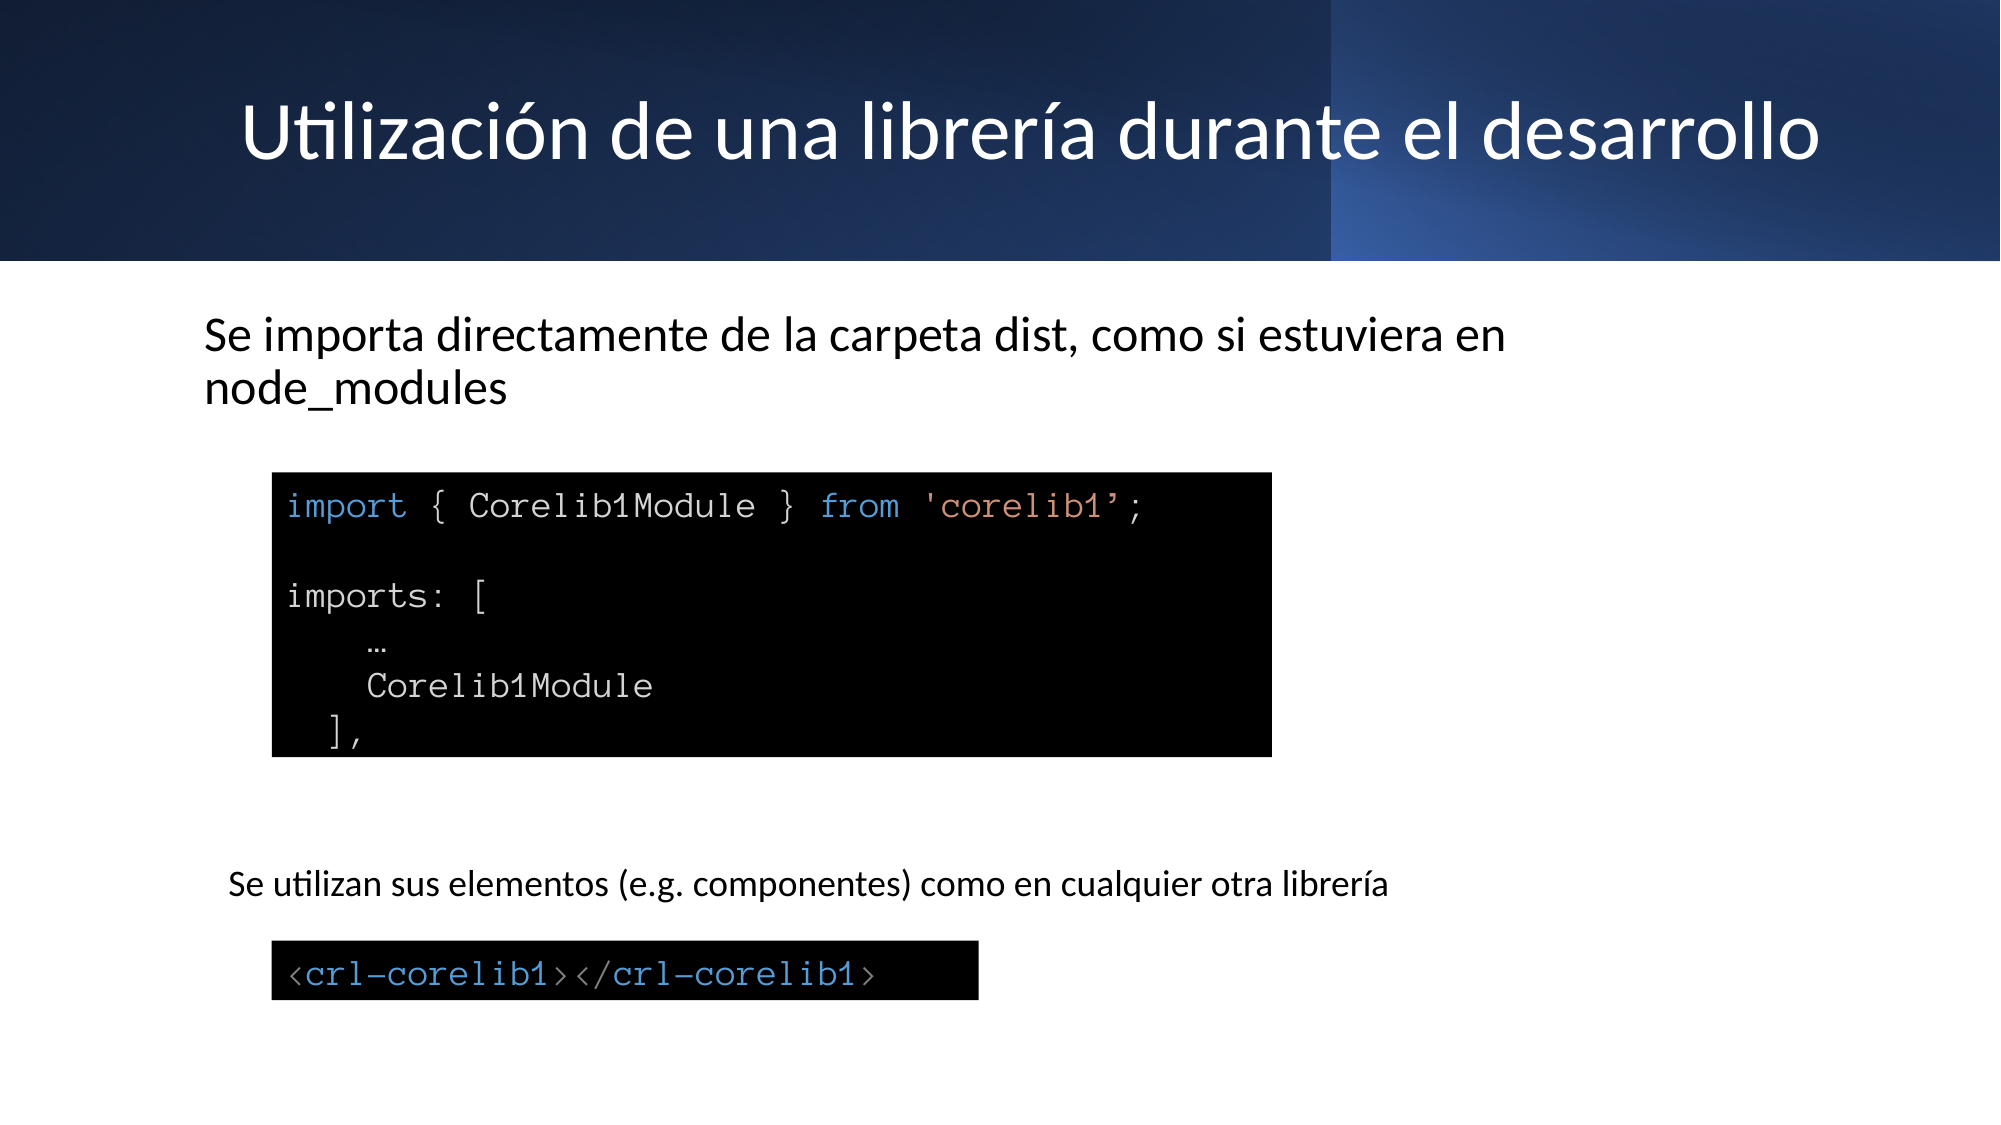

# Utilización de una librería durante el desarrollo
Se importa directamente de la carpeta dist, como si estuviera en node_modules
import { Corelib1Module } from 'corelib1’;

imports: [
    …
    Corelib1Module
  ],
Se utilizan sus elementos (e.g. componentes) como en cualquier otra librería
<crl-corelib1></crl-corelib1>